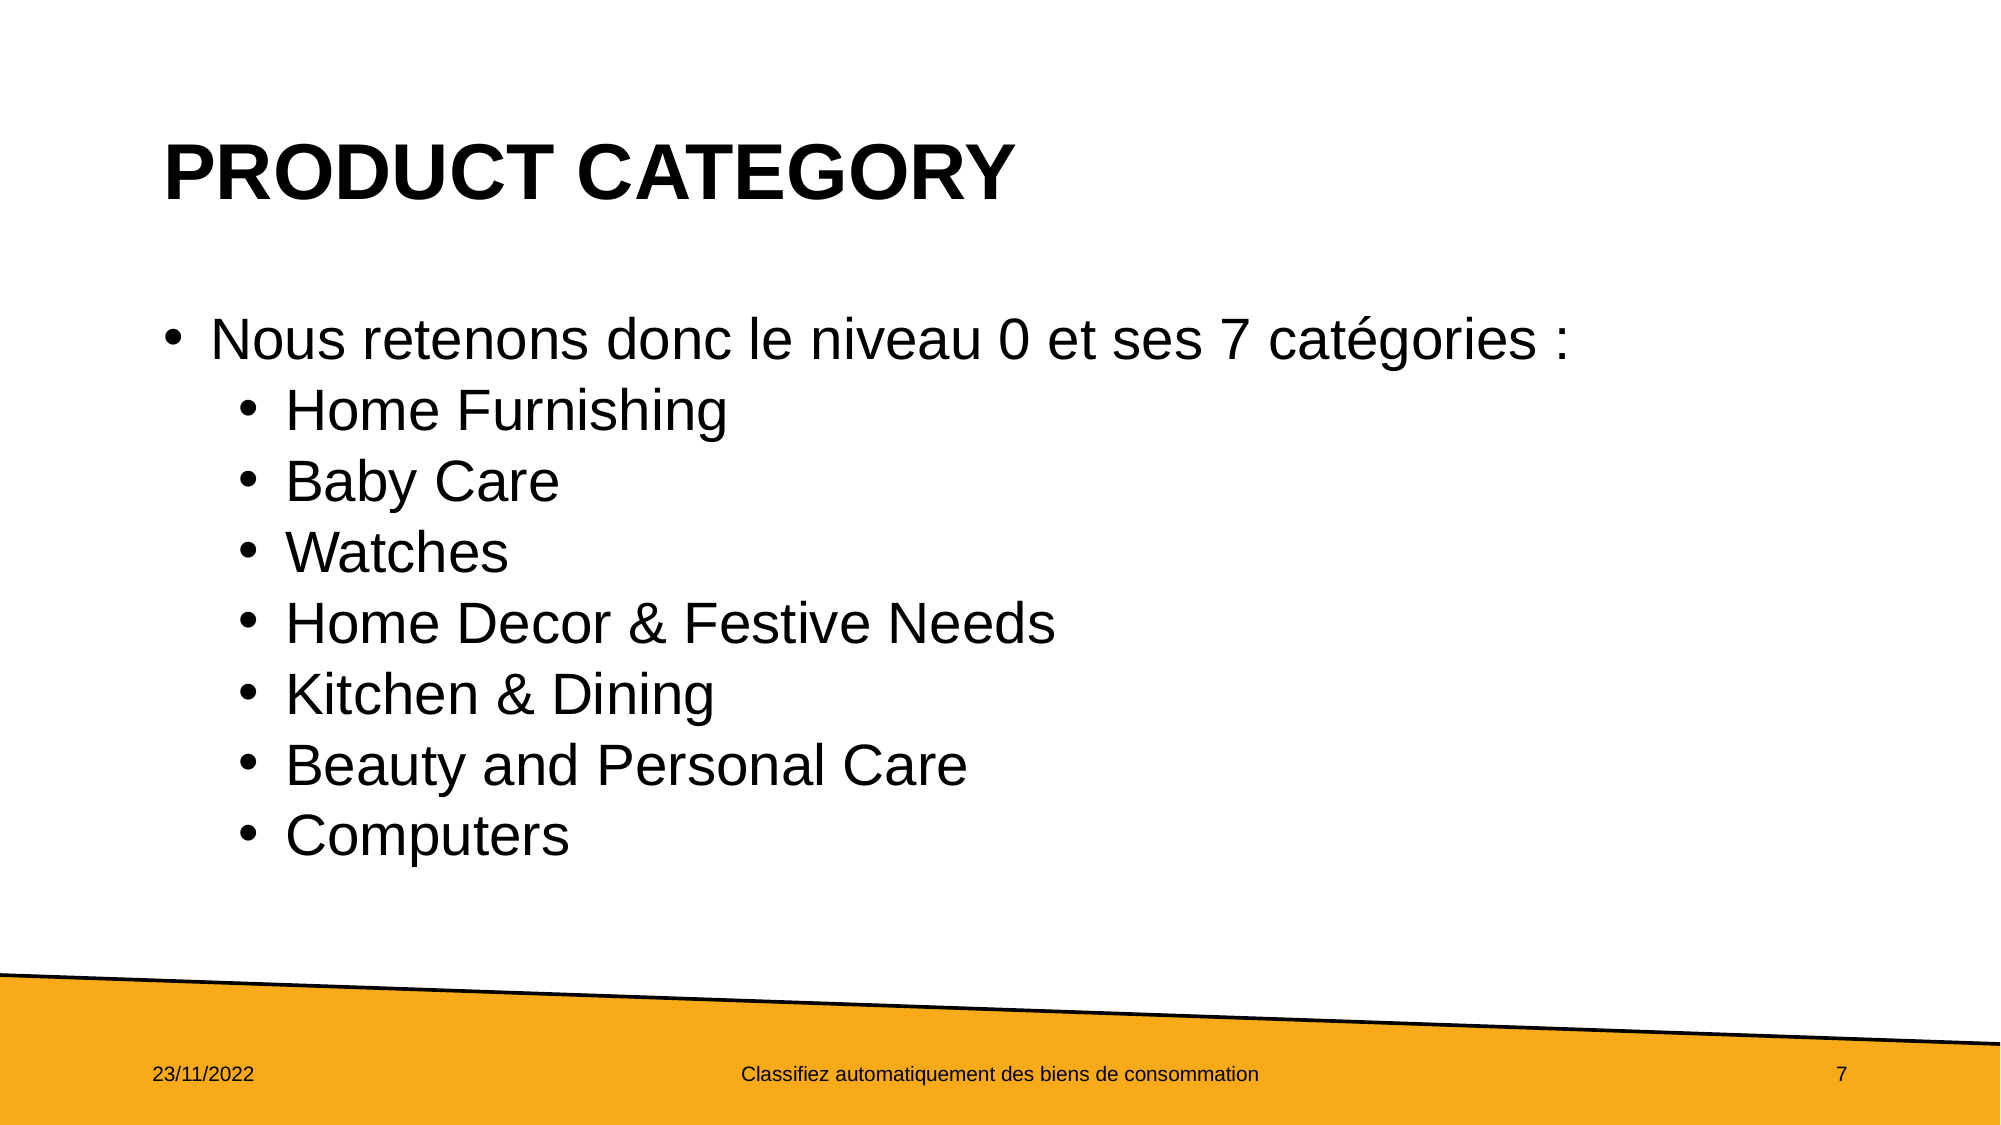

# Product category
Nous retenons donc le niveau 0 et ses 7 catégories :
Home Furnishing
Baby Care
Watches
Home Decor & Festive Needs
Kitchen & Dining
Beauty and Personal Care
Computers
23/11/2022
Classifiez automatiquement des biens de consommation
7